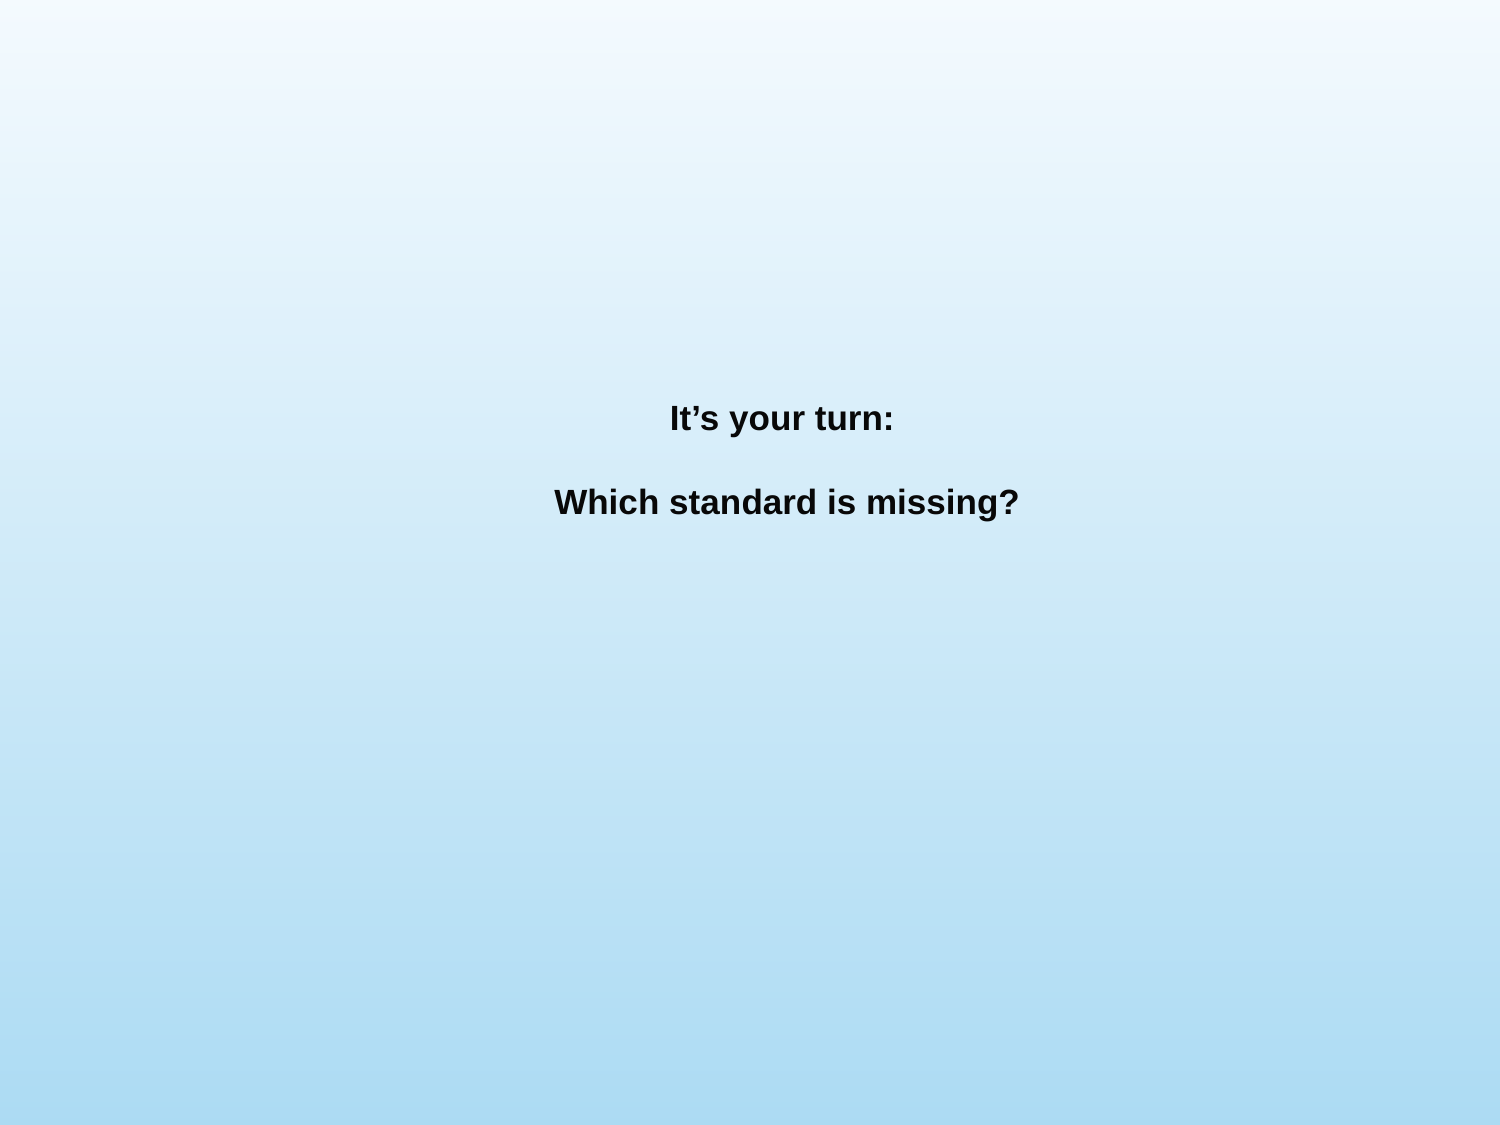

# It’s your turn: Which standard is missing?